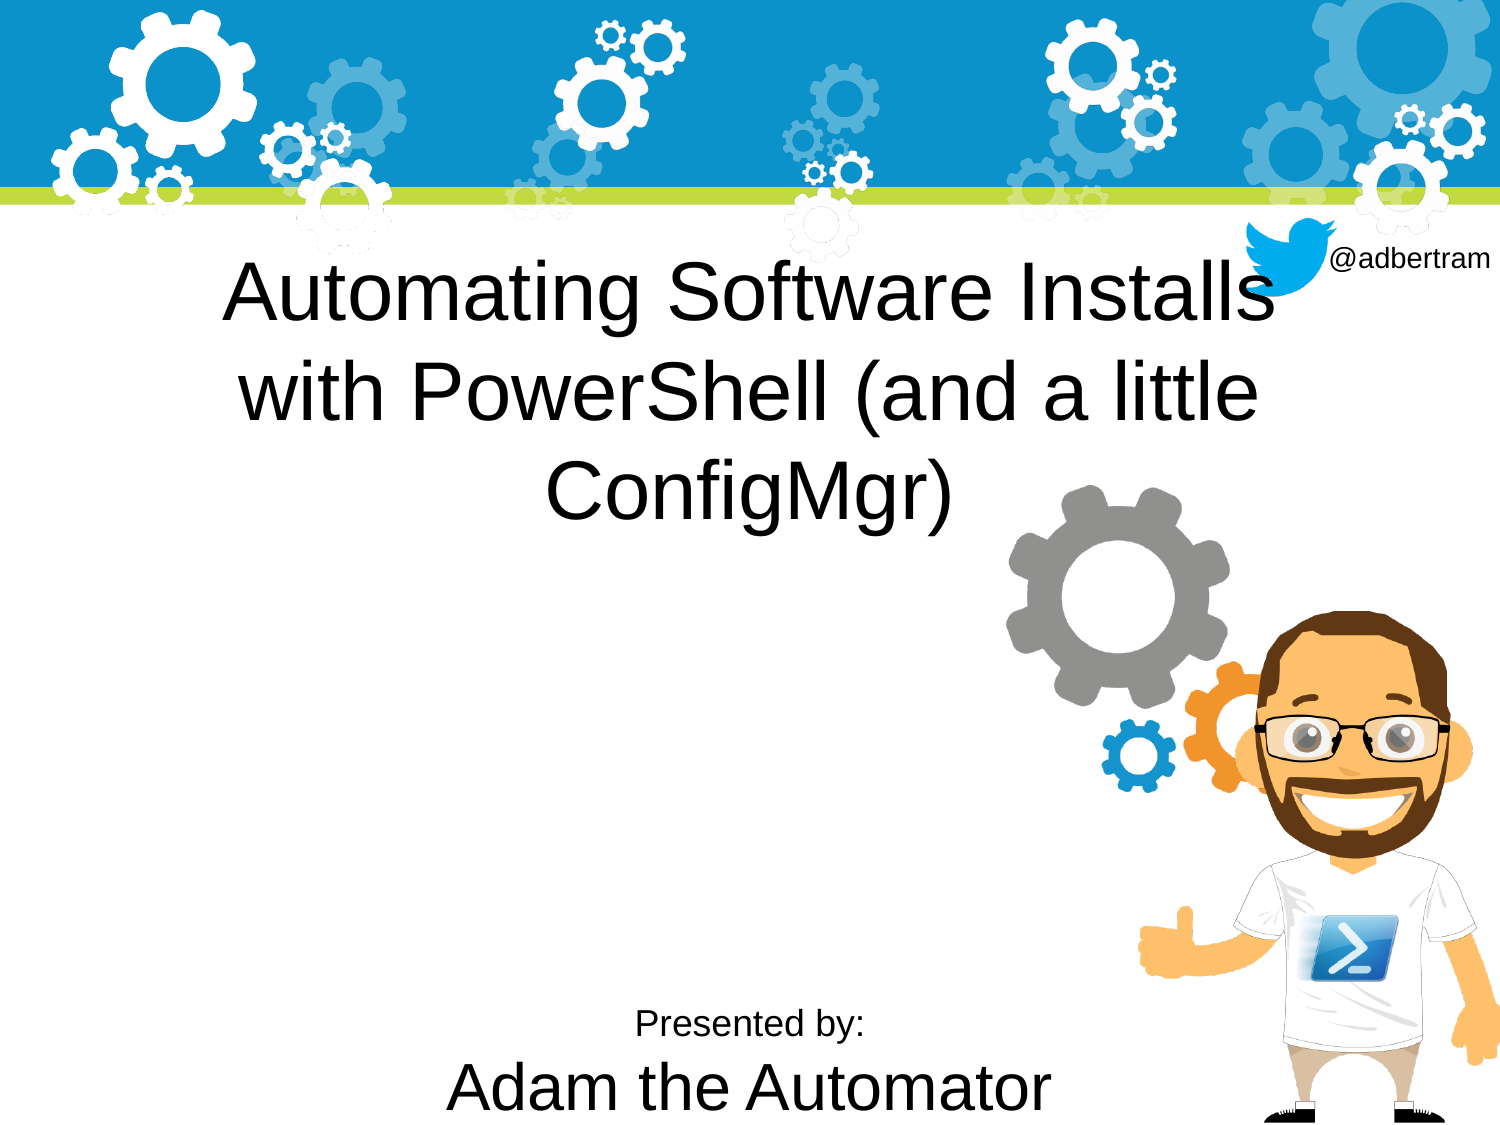

Automating Software Installs with PowerShell (and a little ConfigMgr)
#!
>_
Presented by:
Adam the Automator